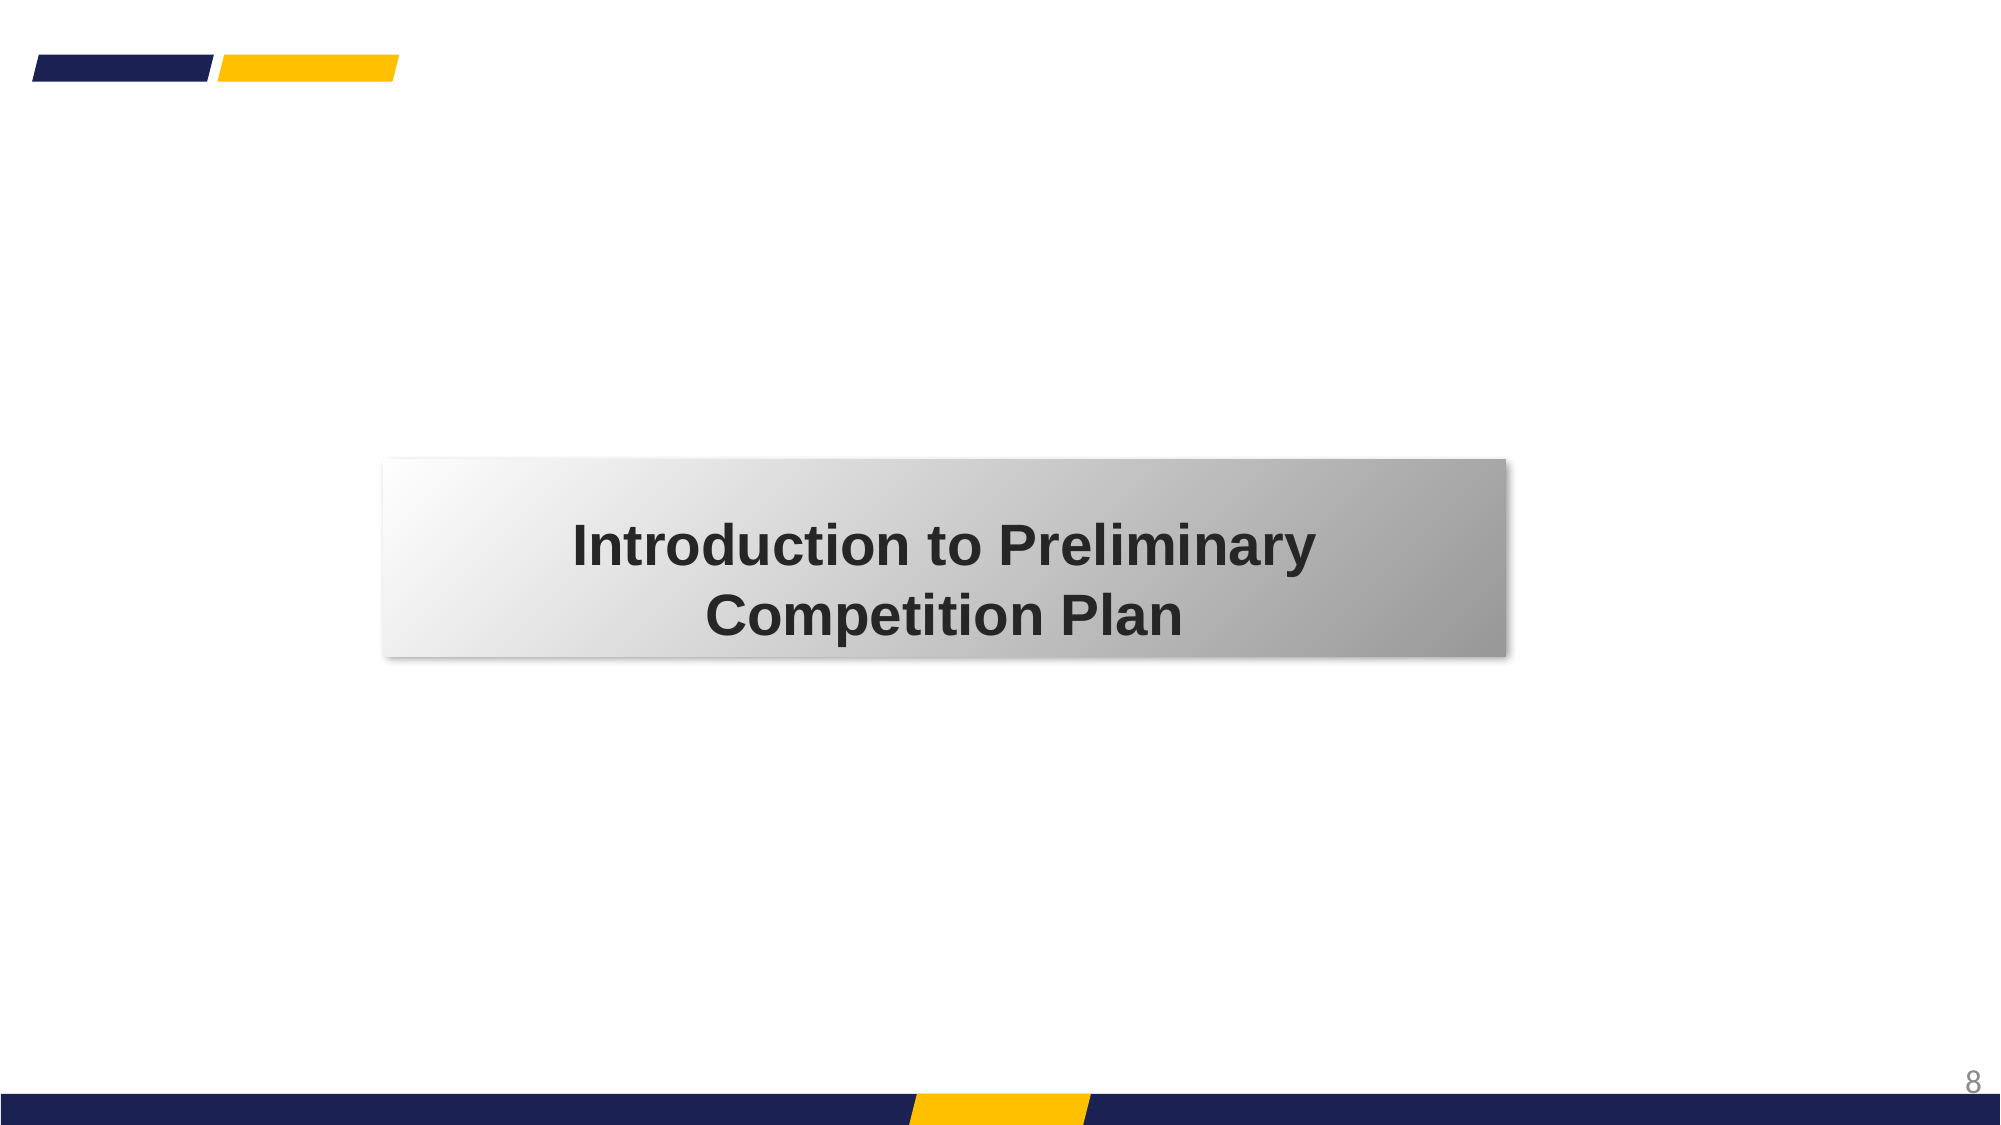

Introduction to Preliminary Competition Plan
8
2